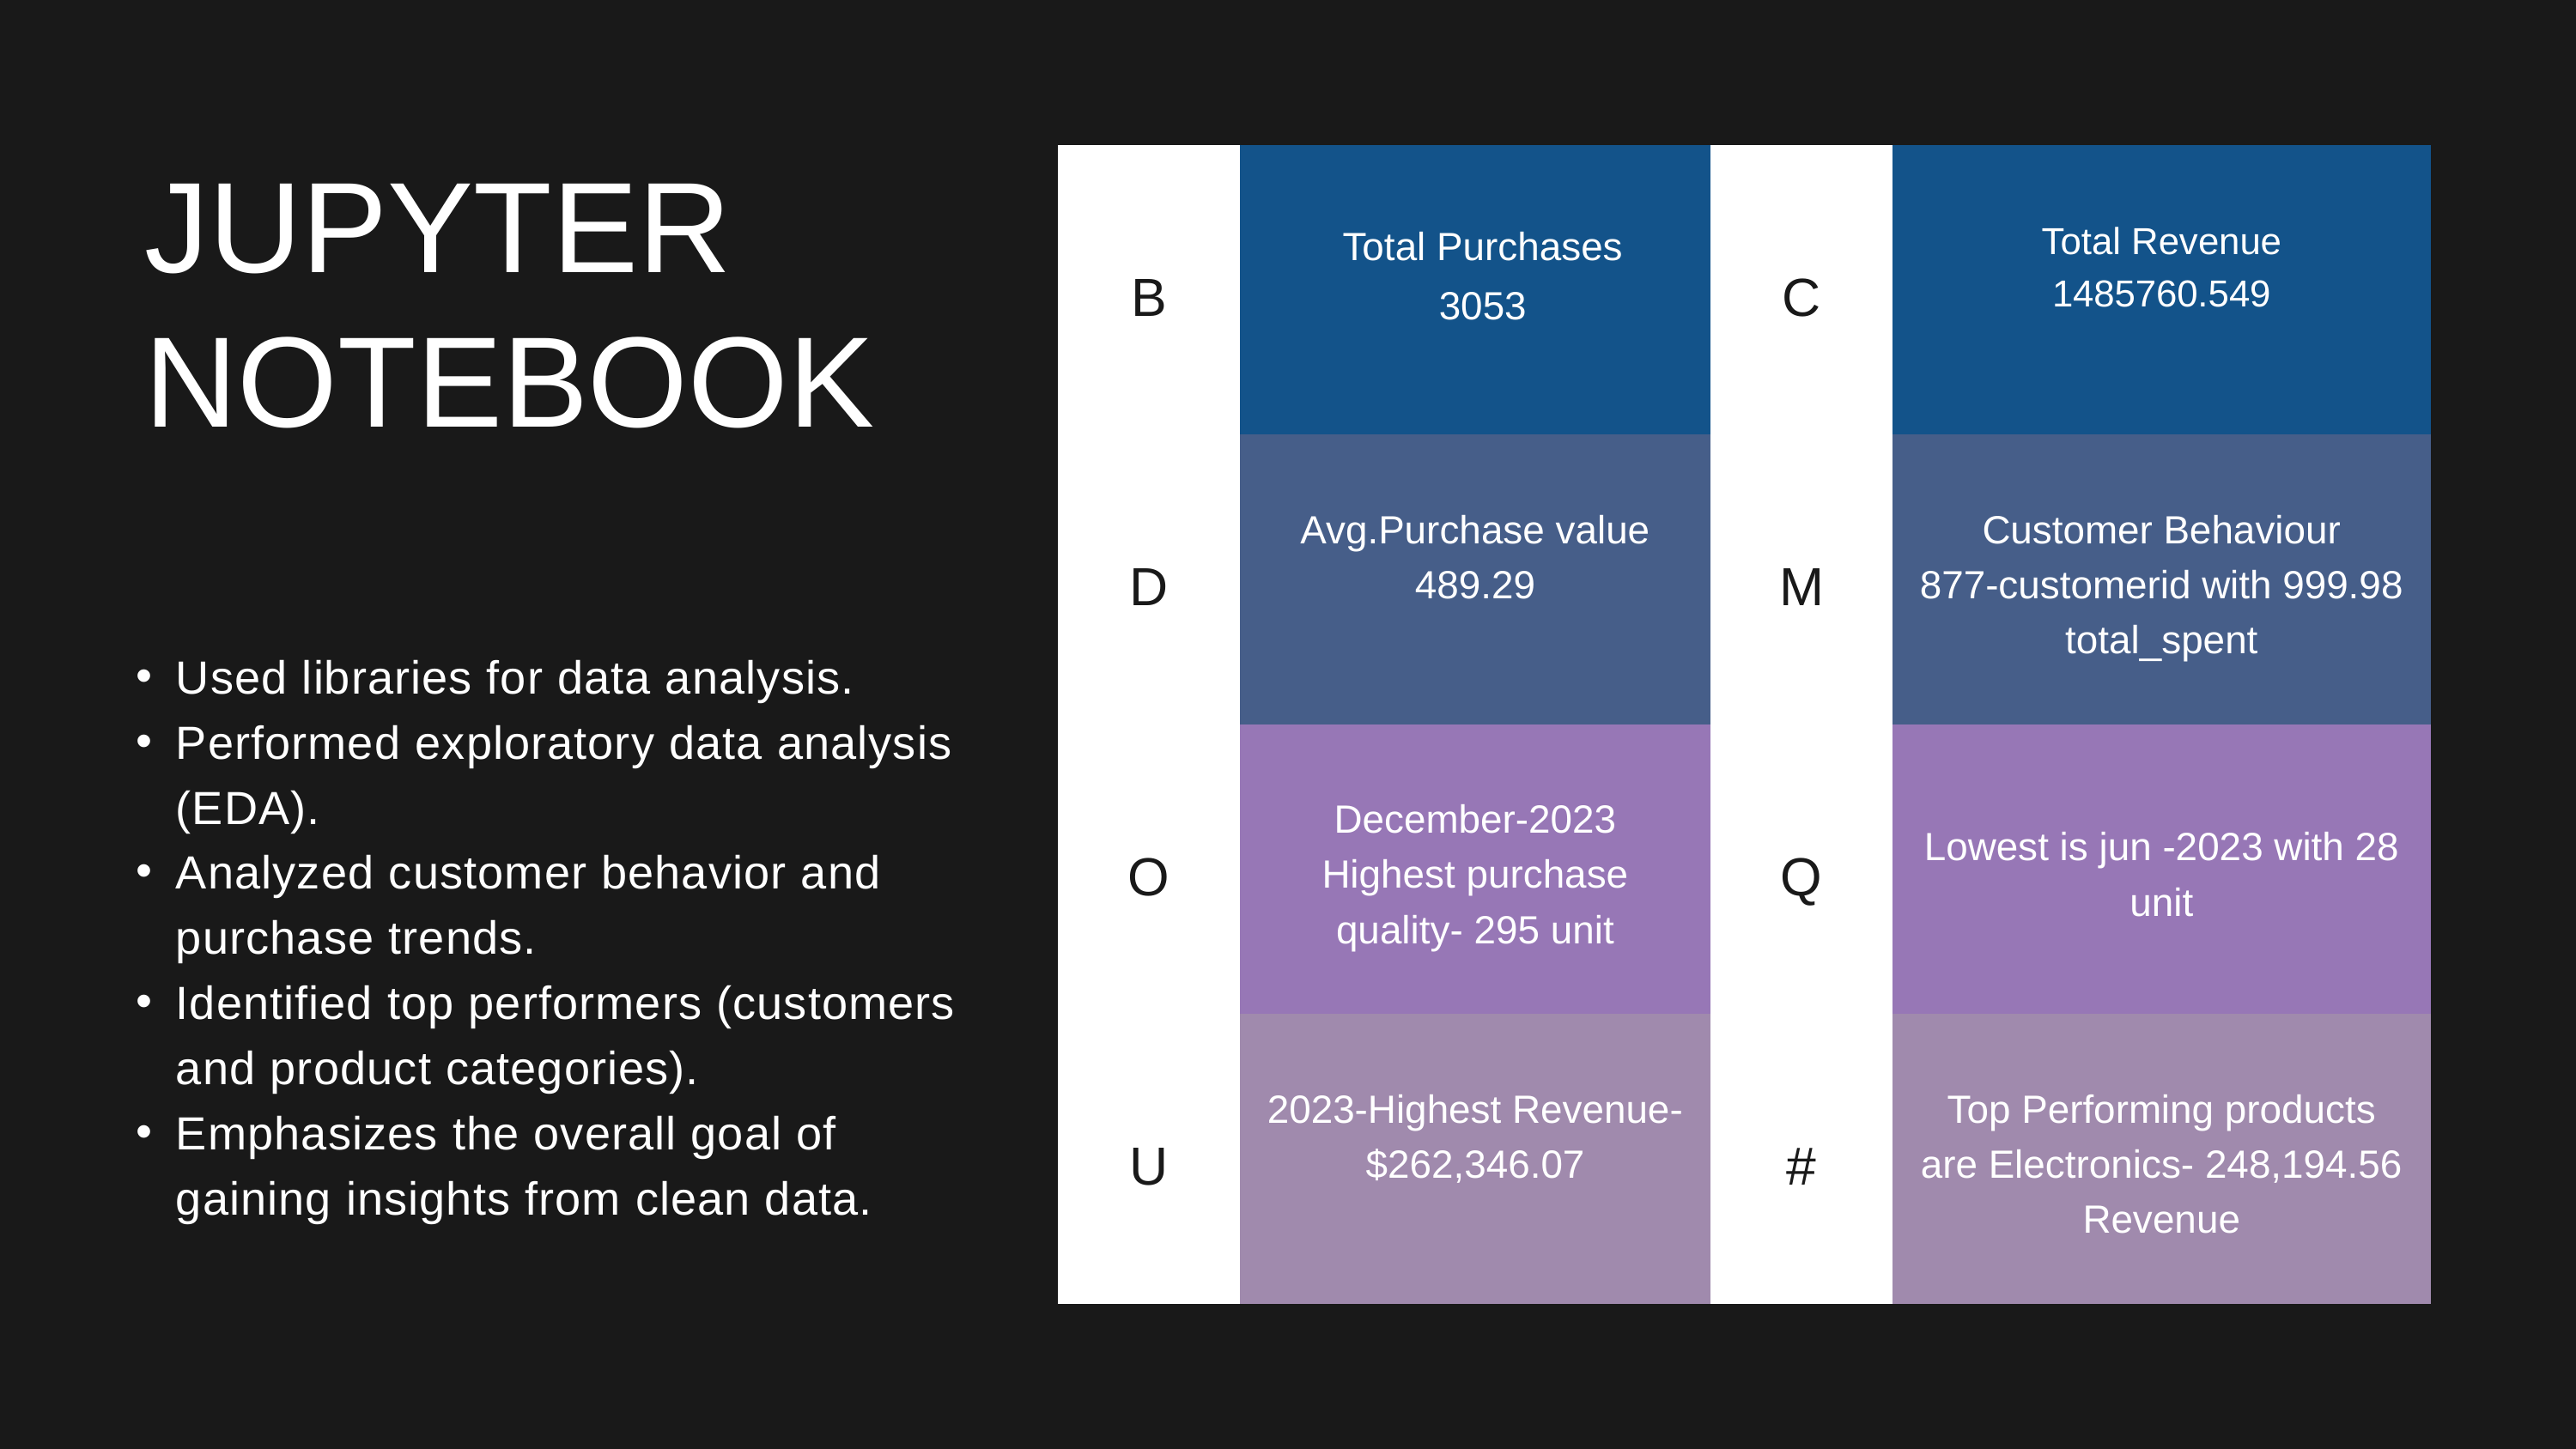

JUPYTER NOTEBOOK
| B |  | C | Total Revenue 1485760.549 |
| --- | --- | --- | --- |
| D | Avg.Purchase value 489.29 | M | Customer Behaviour 877-customerid with 999.98 total\_spent |
| O | December-2023 Highest purchase quality- 295 unit | Q | Lowest is jun -2023 with 28 unit |
| U | 2023-Highest Revenue-$262,346.07 | # | Top Performing products are Electronics- 248,194.56 Revenue |
Total Purchases
3053
Used libraries for data analysis.
Performed exploratory data analysis (EDA).
Analyzed customer behavior and purchase trends.
Identified top performers (customers and product categories).
Emphasizes the overall goal of gaining insights from clean data.